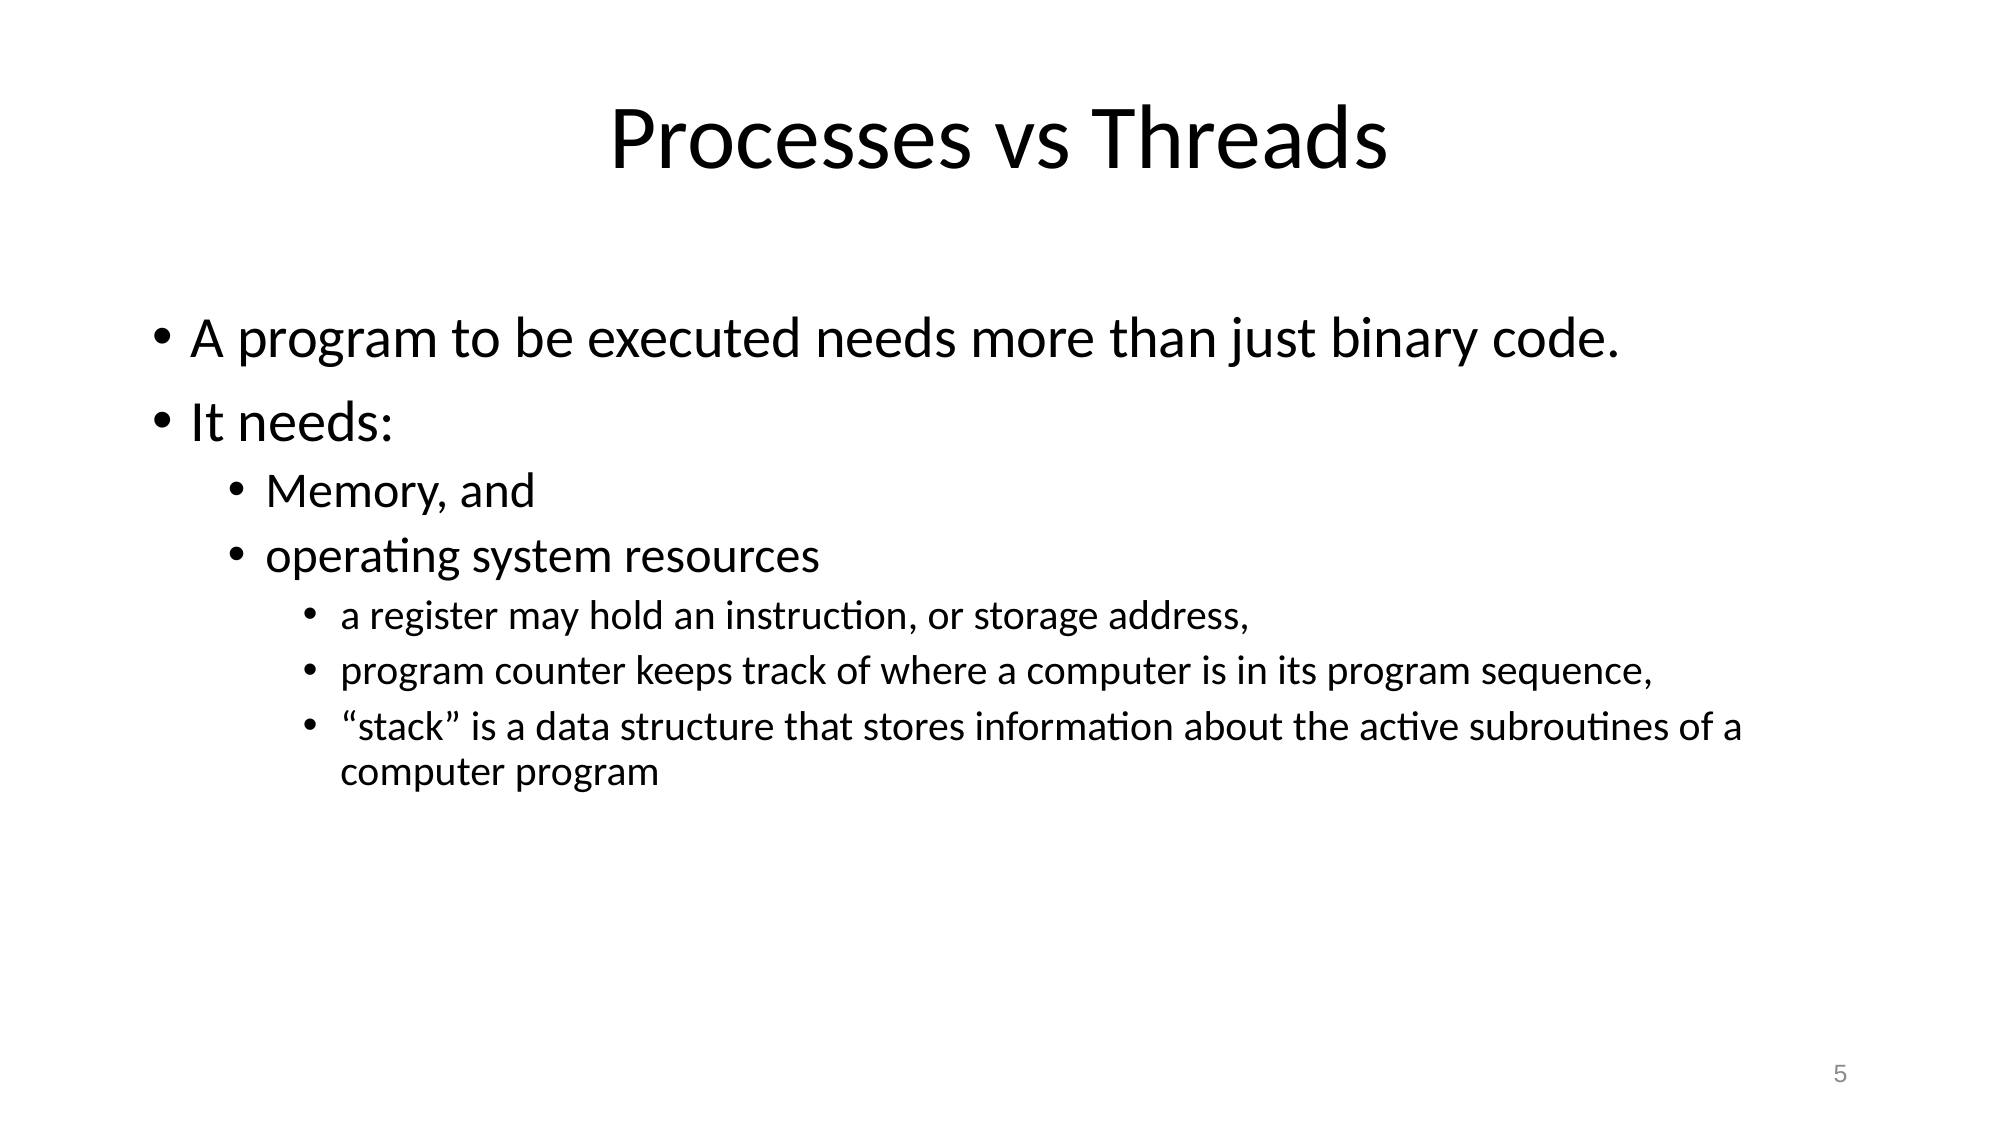

# Processes vs Threads
A program to be executed needs more than just binary code.
It needs:
Memory, and
operating system resources
a register may hold an instruction, or storage address,
program counter keeps track of where a computer is in its program sequence,
“stack” is a data structure that stores information about the active subroutines of a computer program

5